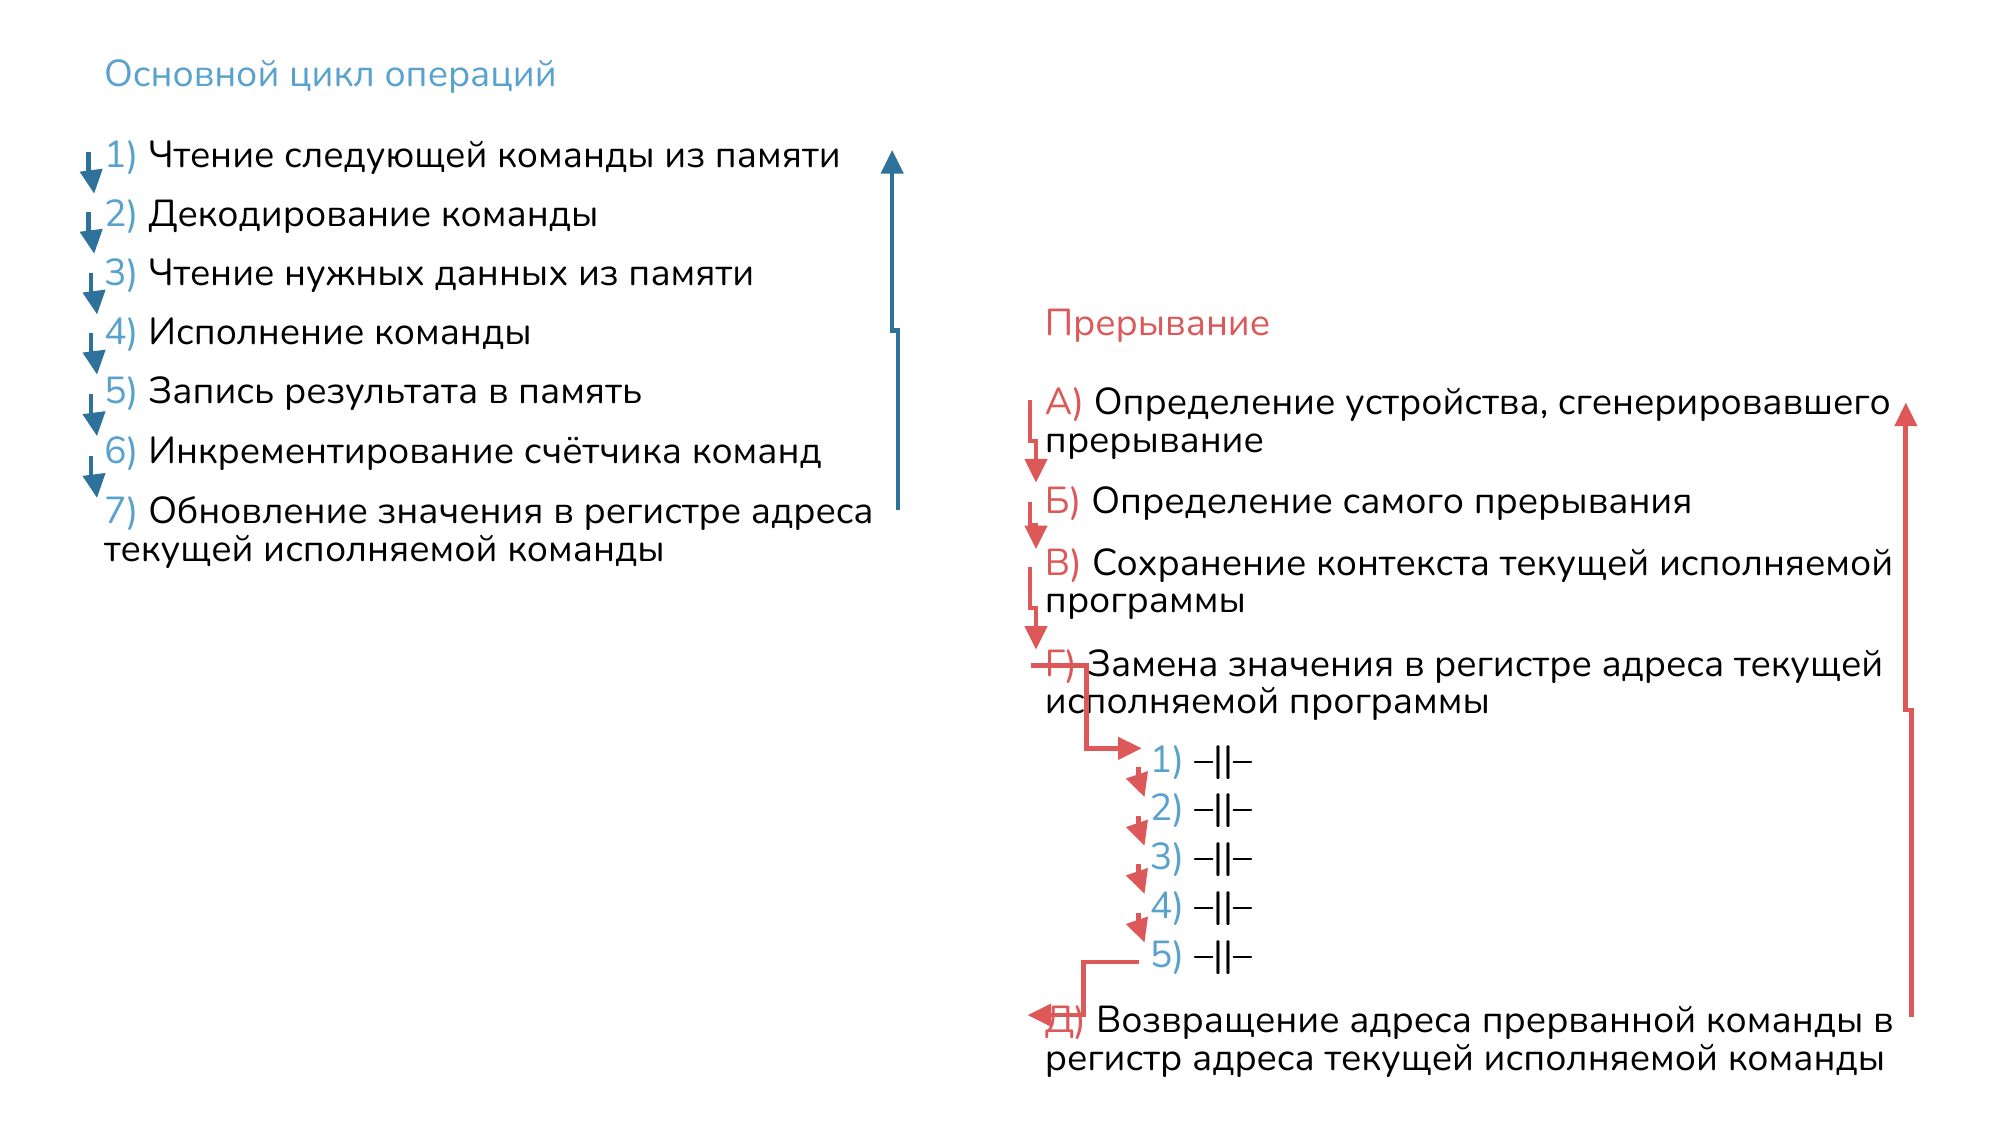

Основной цикл операций
1) Чтение следующей команды из памяти
2) Декодирование команды
3) Чтение нужных данных из памяти
Прерывание
4) Исполнение команды
5) Запись результата в память
А) Определение устройства, сгенерировавшего прерывание
6) Инкрементирование счётчика команд
Б) Определение самого прерывания
7) Обновление значения в регистре адреса текущей исполняемой команды
В) Сохранение контекста текущей исполняемой программы
Г) Замена значения в регистре адреса текущей исполняемой программы
1) –||–
2) –||–
3) –||–
4) –||–
5) –||–
Д) Возвращение адреса прерванной команды в регистр адреса текущей исполняемой команды